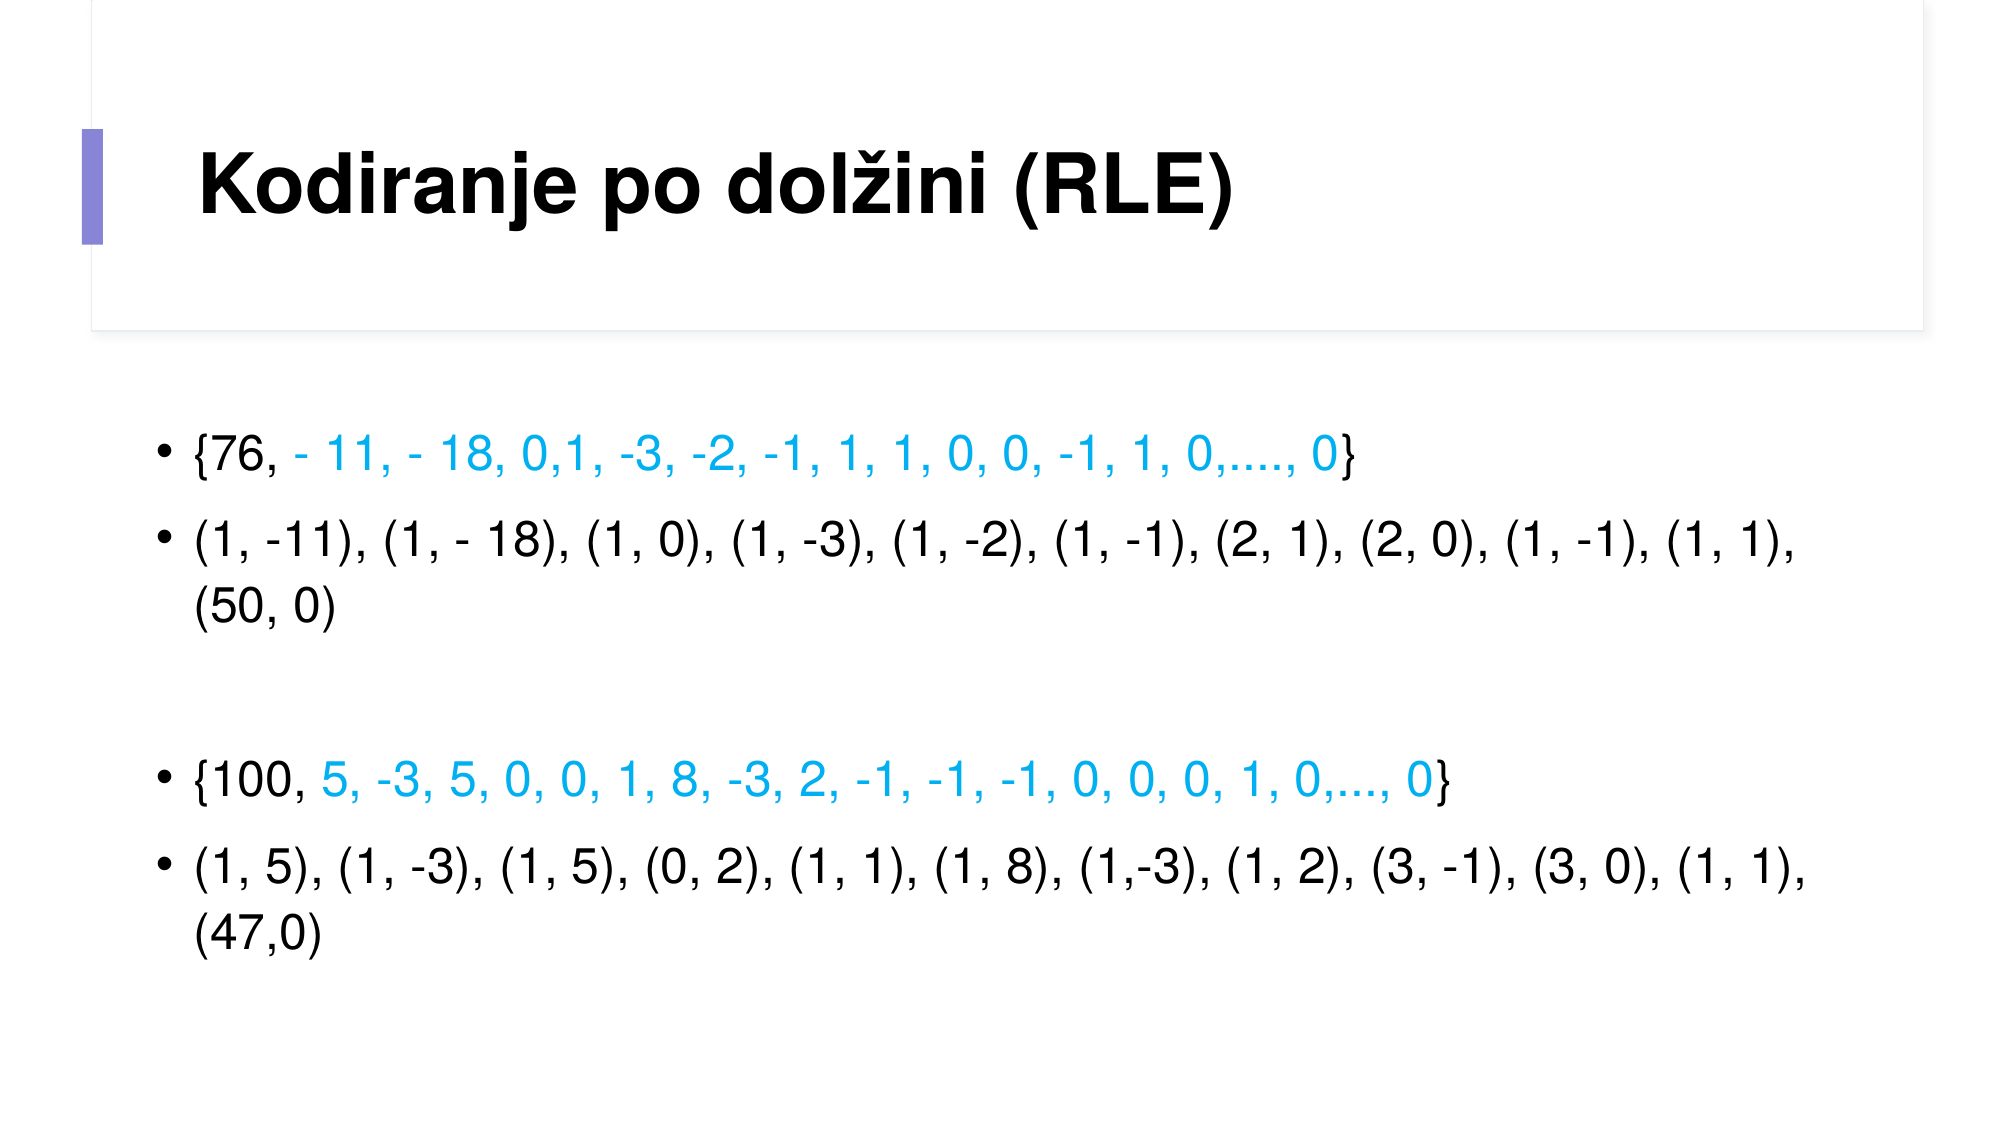

# Kodiranje po dolžini (RLE)
{76, - 11, - 18, 0,1, -3, -2, -1, 1, 1, 0, 0, -1, 1, 0,...., 0}
(1, -11), (1, - 18), (1, 0), (1, -3), (1, -2), (1, -1), (2, 1), (2, 0), (1, -1), (1, 1), (50, 0)

{100, 5, -3, 5, 0, 0, 1, 8, -3, 2, -1, -1, -1, 0, 0, 0, 1, 0,..., 0}
(1, 5), (1, -3), (1, 5), (0, 2), (1, 1), (1, 8), (1,-3), (1, 2), (3, -1), (3, 0), (1, 1), (47,0)